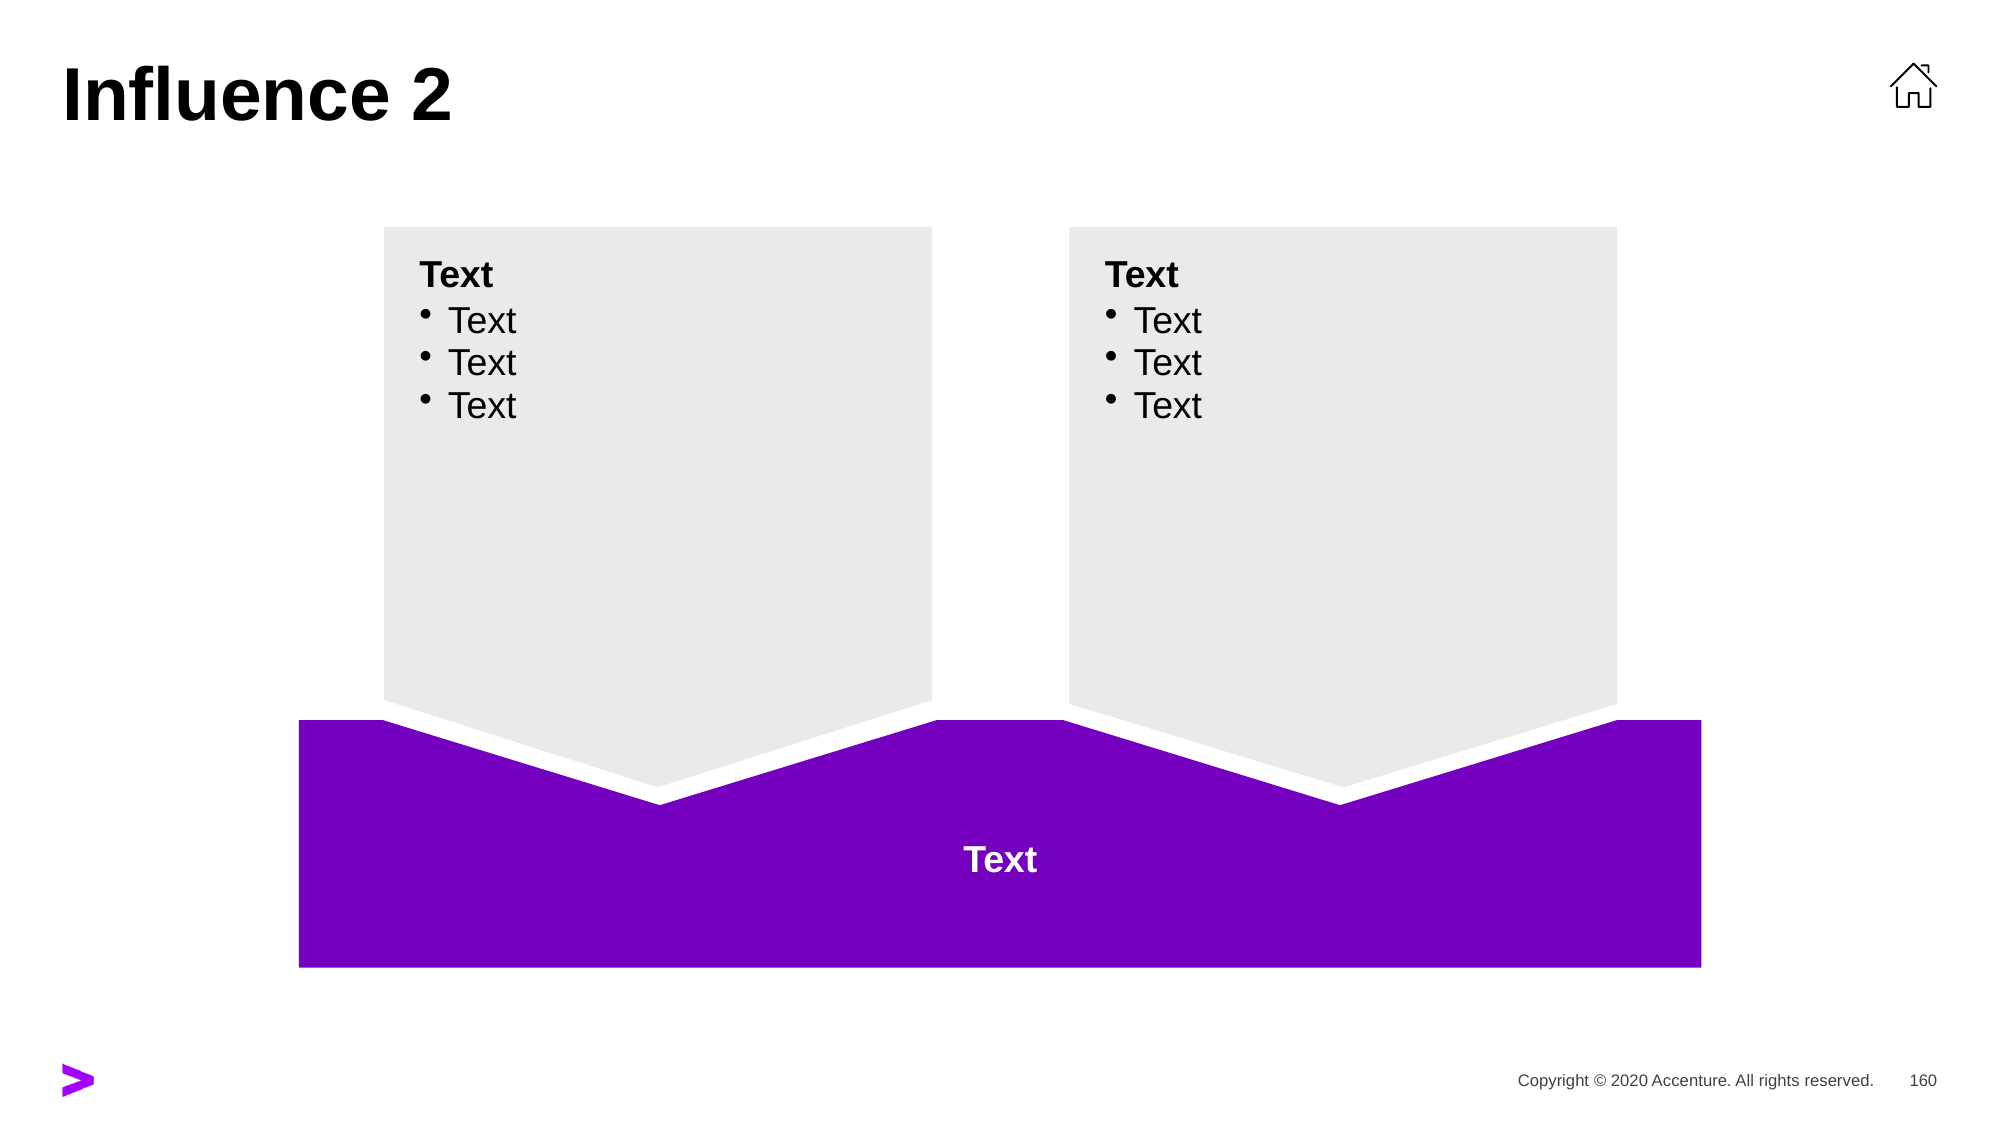

# Influence 2

Text
Text
Text
Text
Text
Text
Text
Text

Text